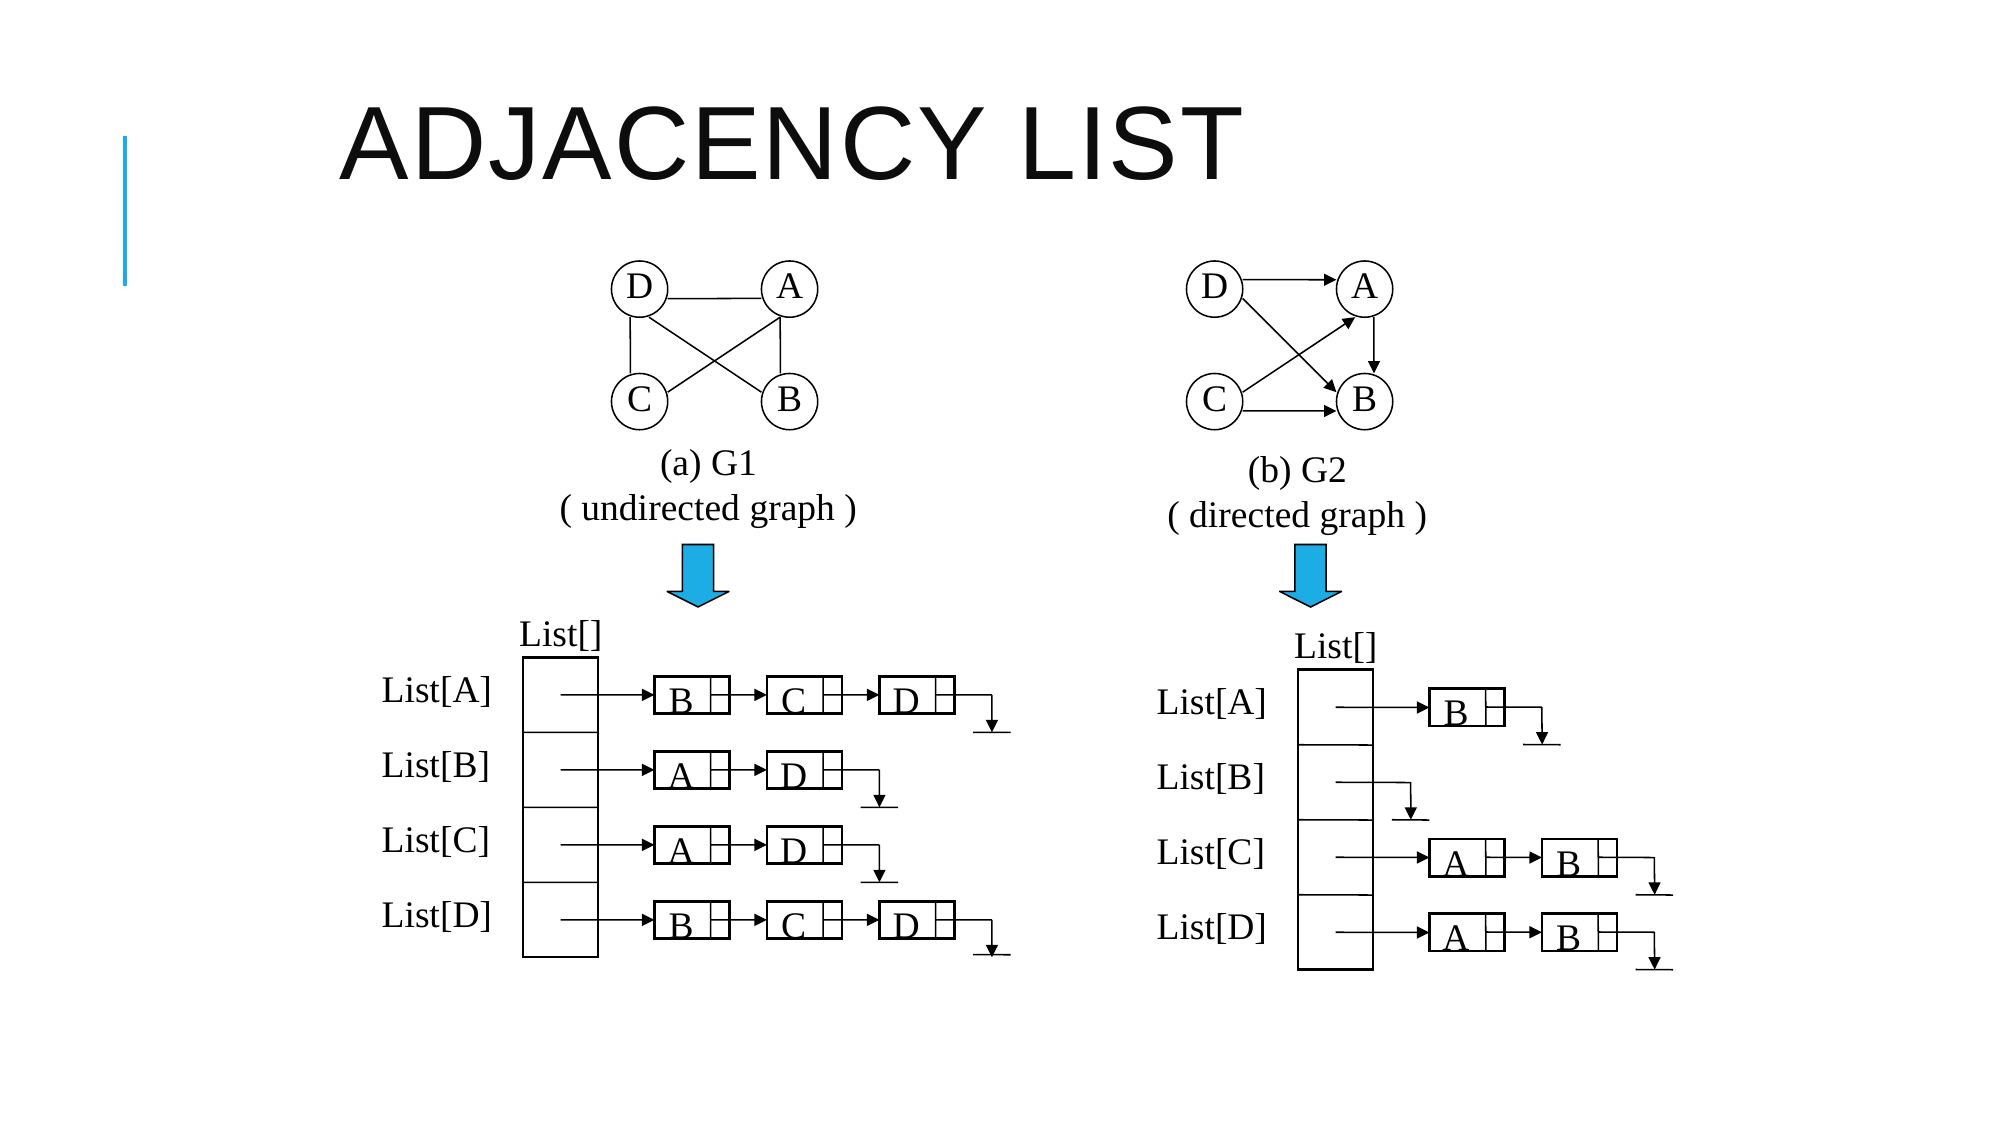

# Adjacency list

D

A

D

A

C

B

C

B

 (a) G1
( undirected graph )
 (b) G2
( directed graph )

List[]
List[]
List[A]

List[A]

B

C

D

B

List[B]

List[B]

A

D

List[C]

List[C]

A

D

A

B

List[D]

List[D]

B

C

D

A

B